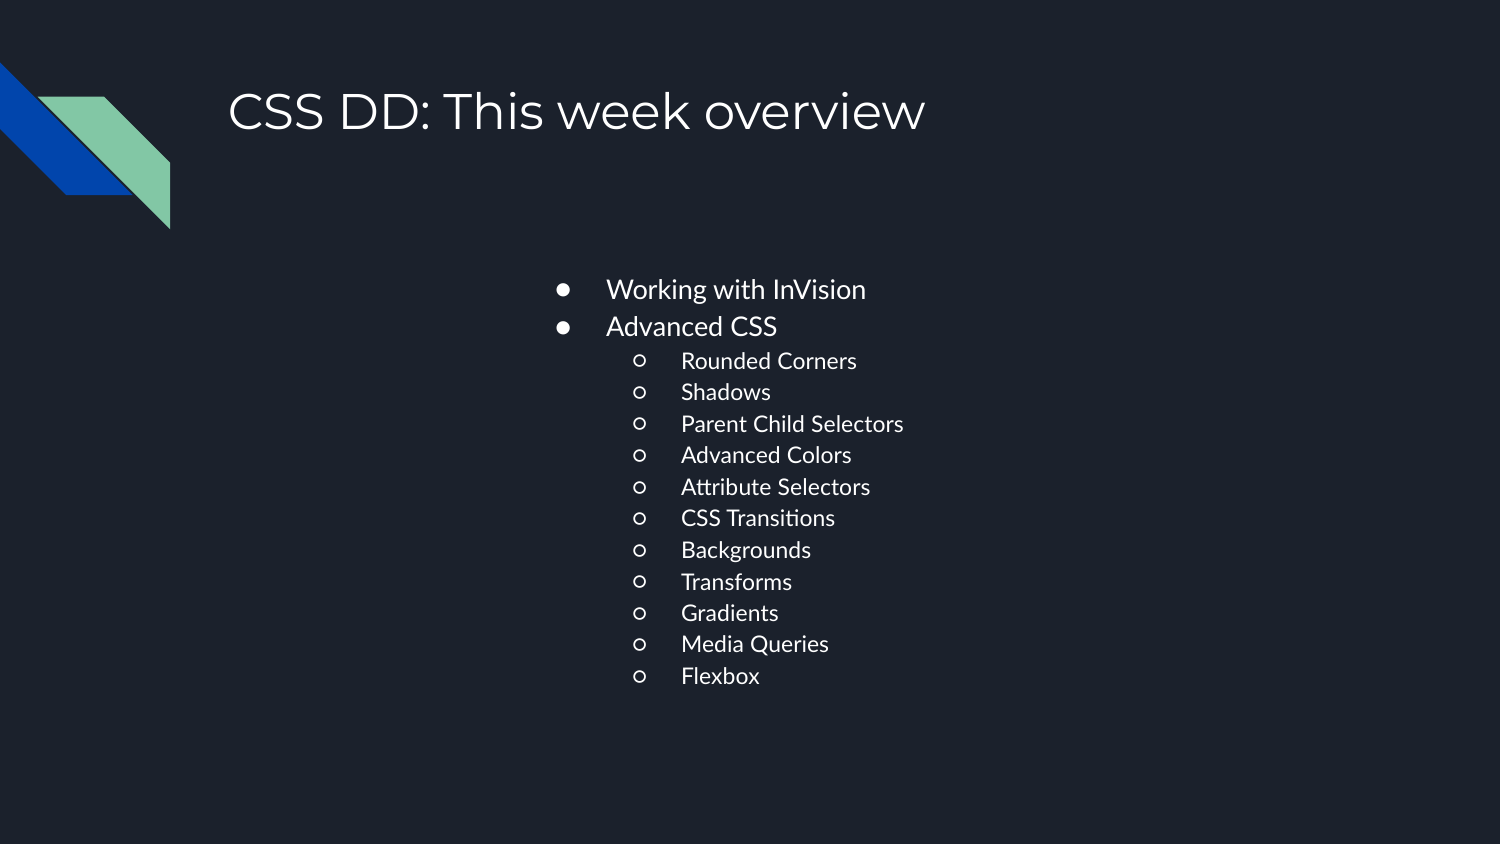

# CSS DD: This week overview
Working with InVision
Advanced CSS
Rounded Corners
Shadows
Parent Child Selectors
Advanced Colors
Attribute Selectors
CSS Transitions
Backgrounds
Transforms
Gradients
Media Queries
Flexbox